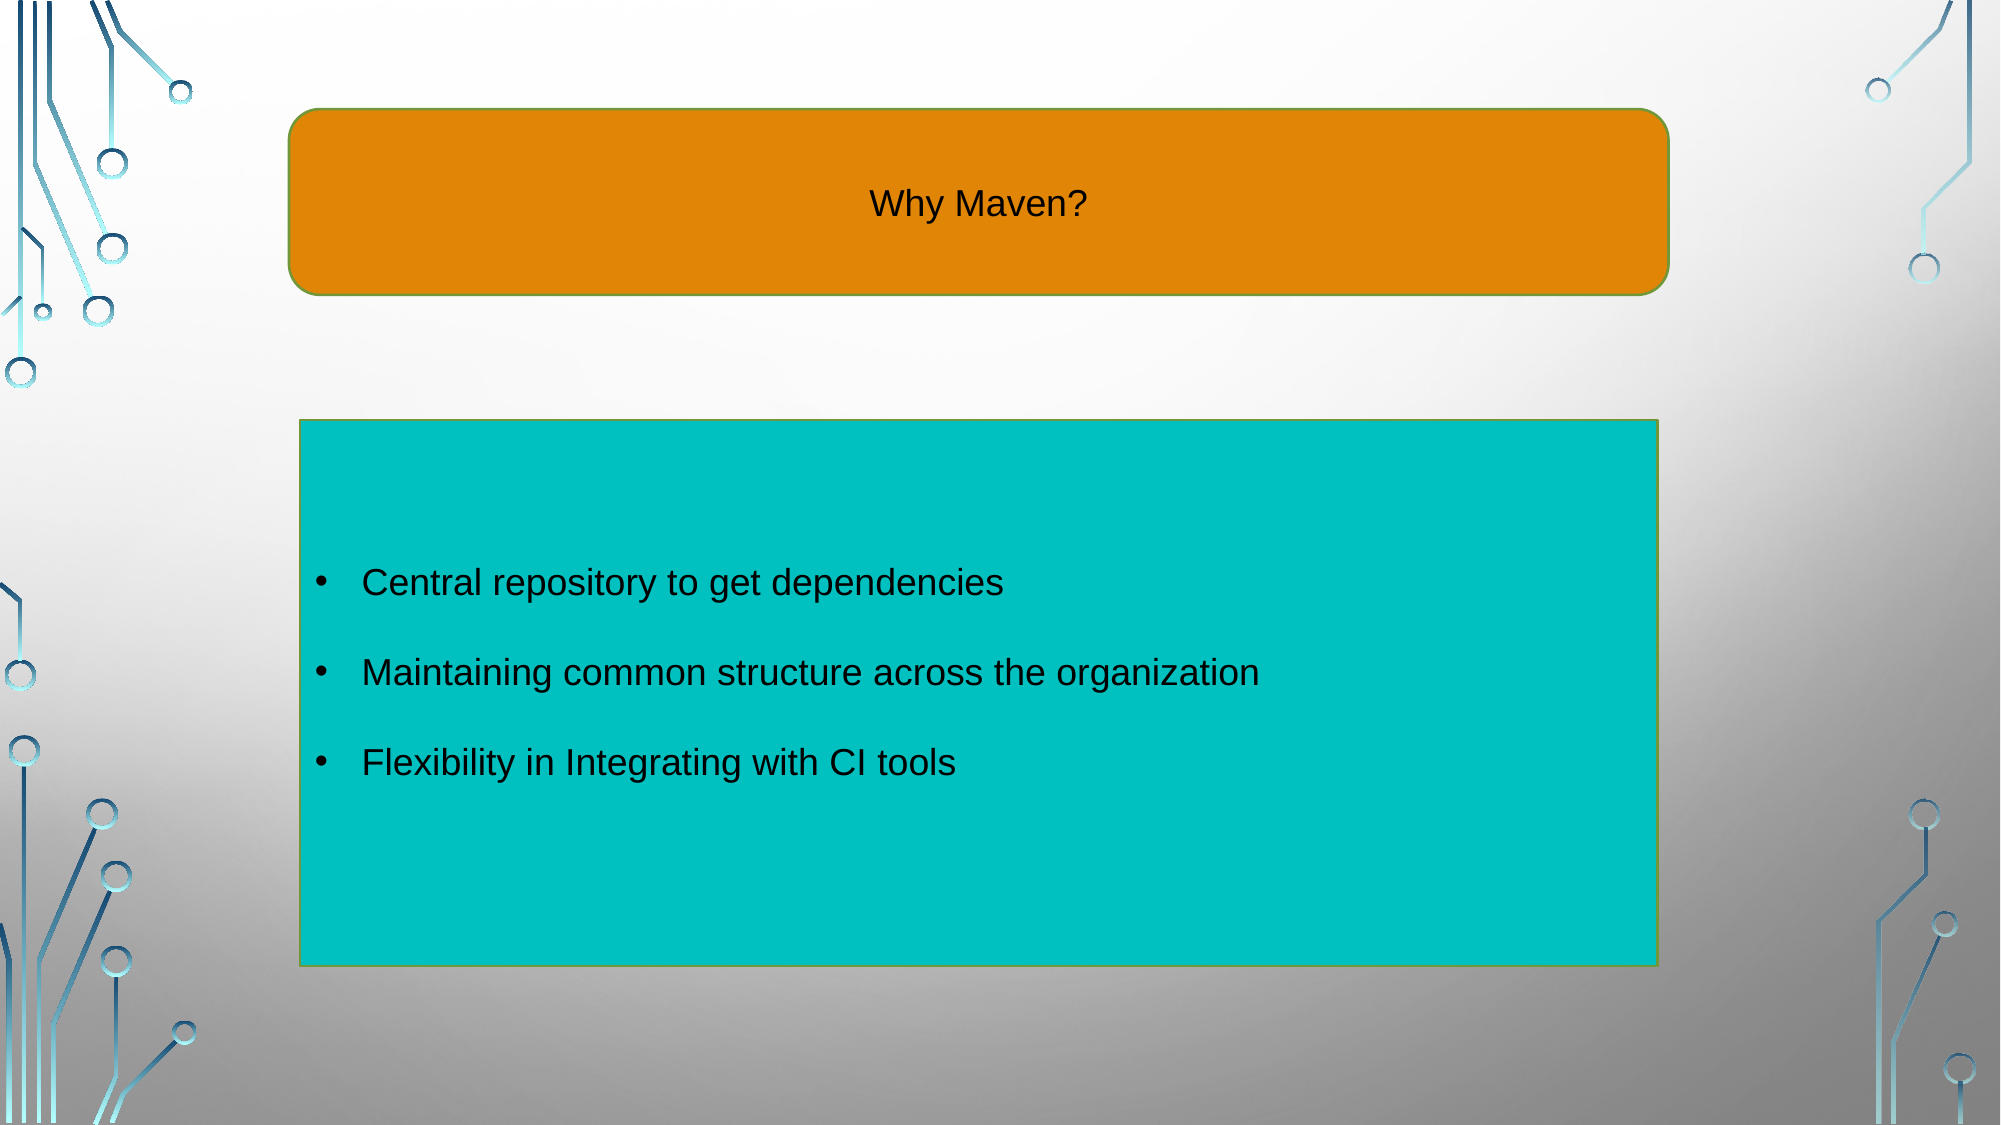

Why Maven?
Central repository to get dependencies

Maintaining common structure across the organization

Flexibility in Integrating with CI tools